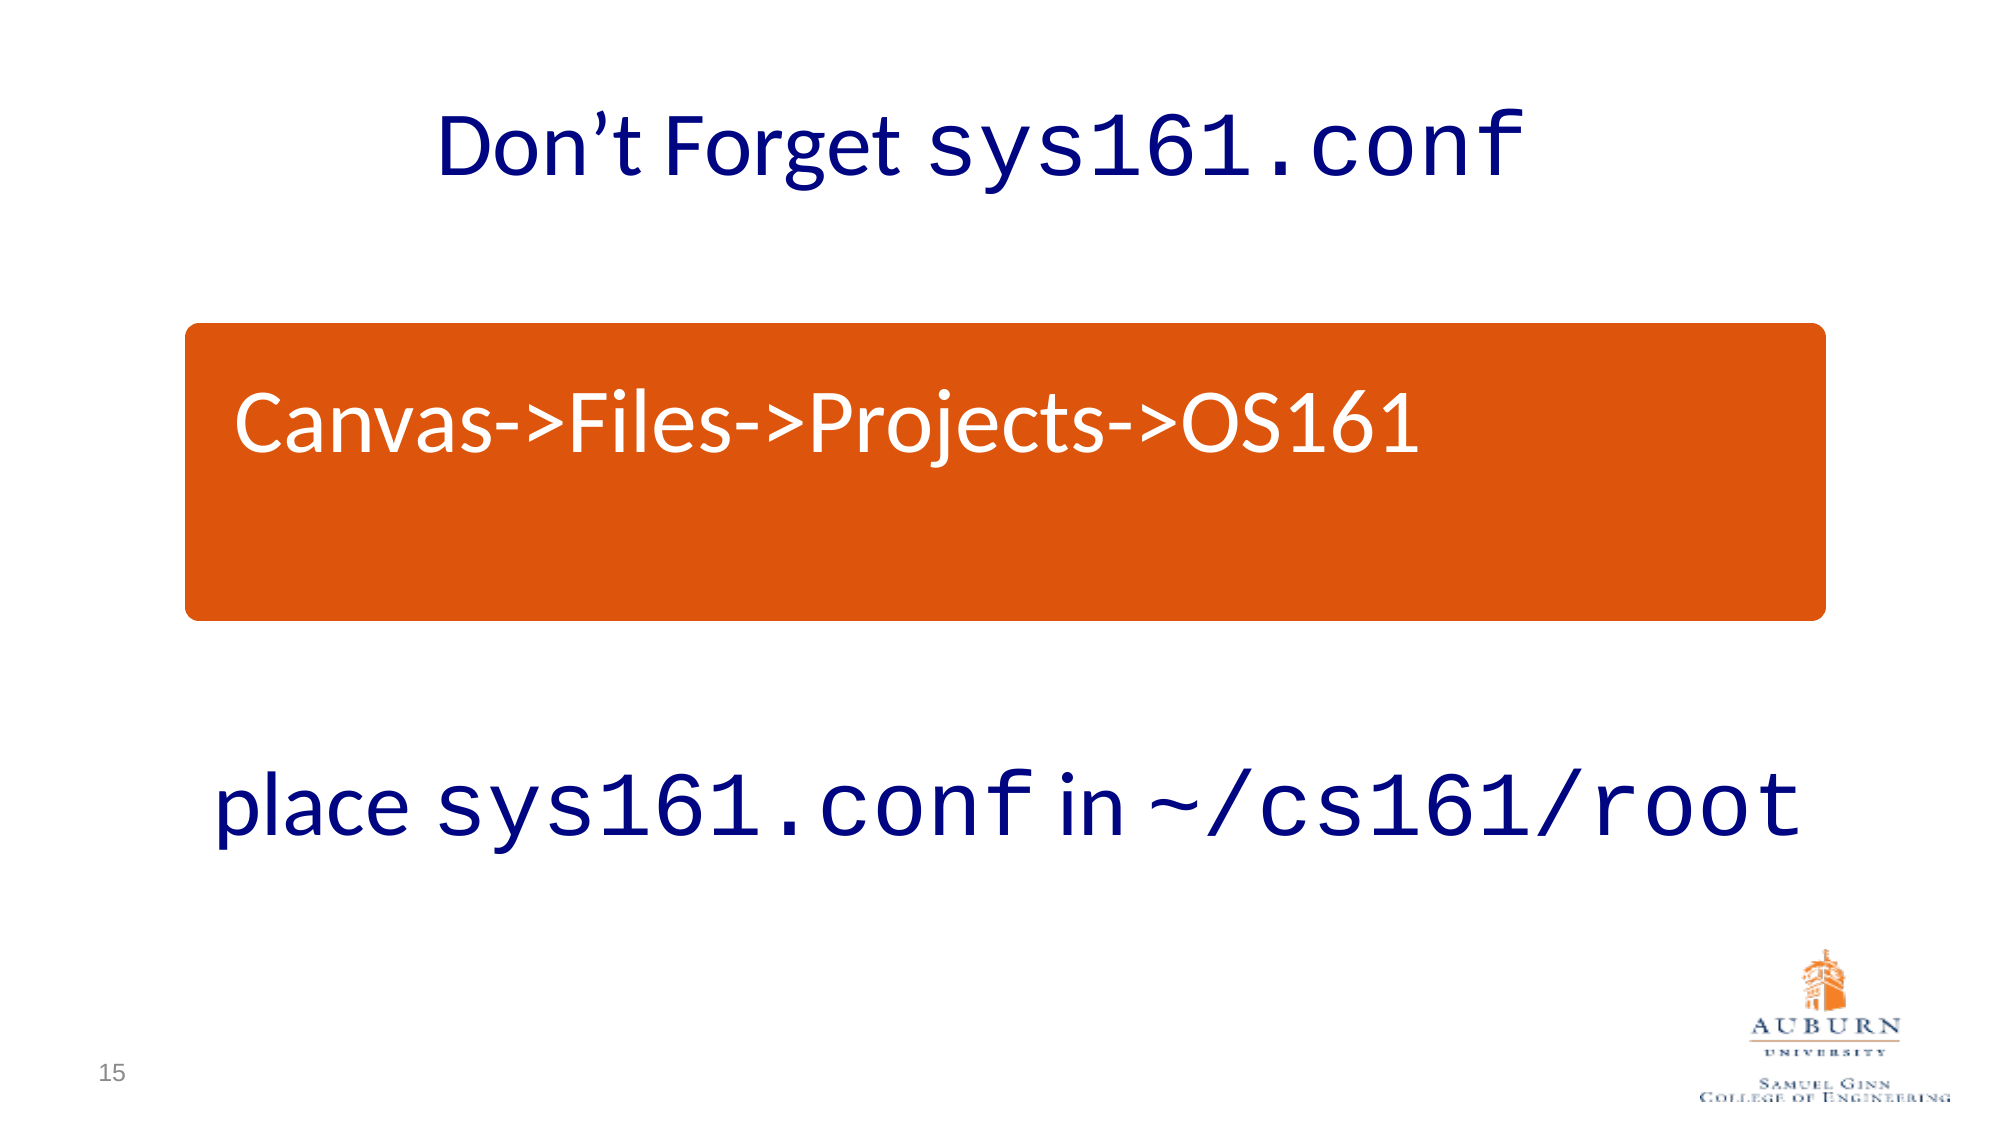

Don’t Forget sys161.conf
 Canvas->Files->Projects->OS161

place sys161.conf in ~/cs161/root
15